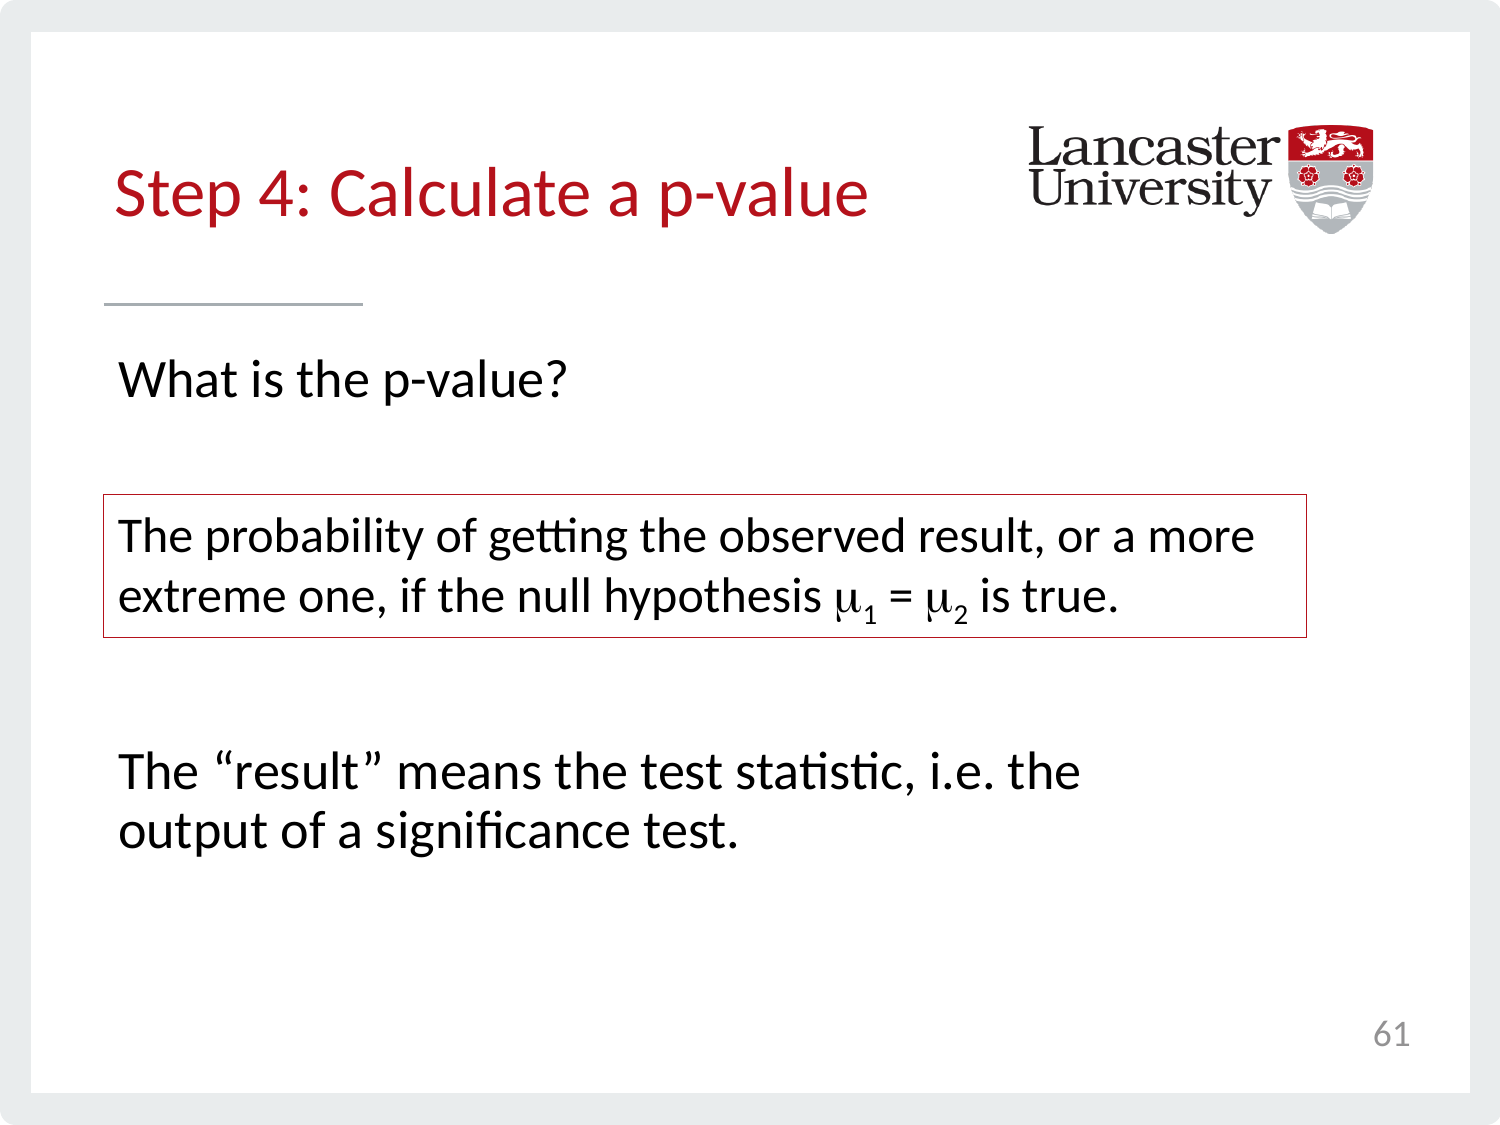

# Step 4: Calculate a p-value
What is the p-value?

The “result” means the test statistic, i.e. the output of a significance test.
The probability of getting the observed result, or a more extreme one, if the null hypothesis μ1 = μ2 is true.
61